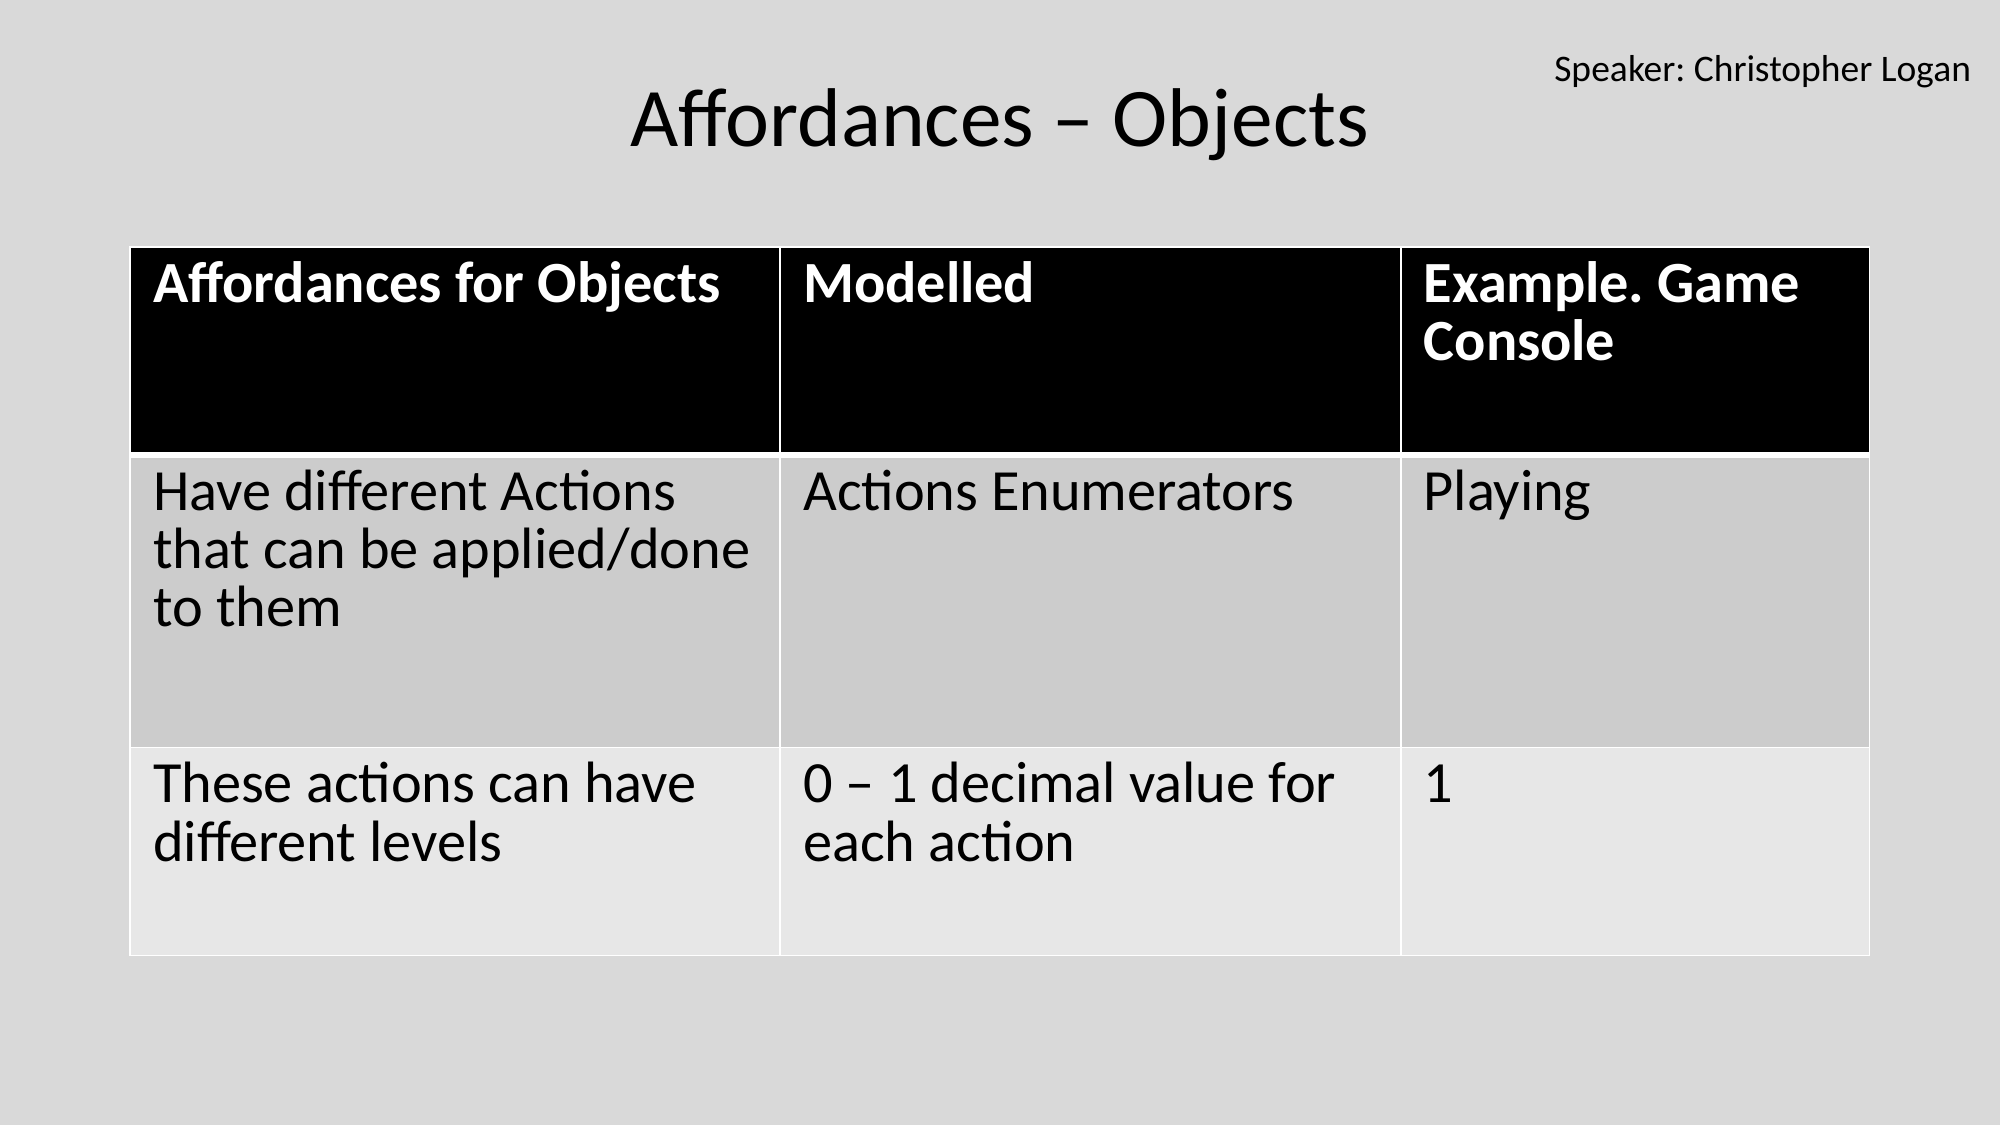

# Affordances – Objects
Speaker: Christopher Logan

| Affordances for Objects | Modelled | Example. Game Console |
| --- | --- | --- |
| Have different Actions that can be applied/done to them | Actions Enumerators | Playing |
| These actions can have different levels | 0 – 1 decimal value for each action | 1 |